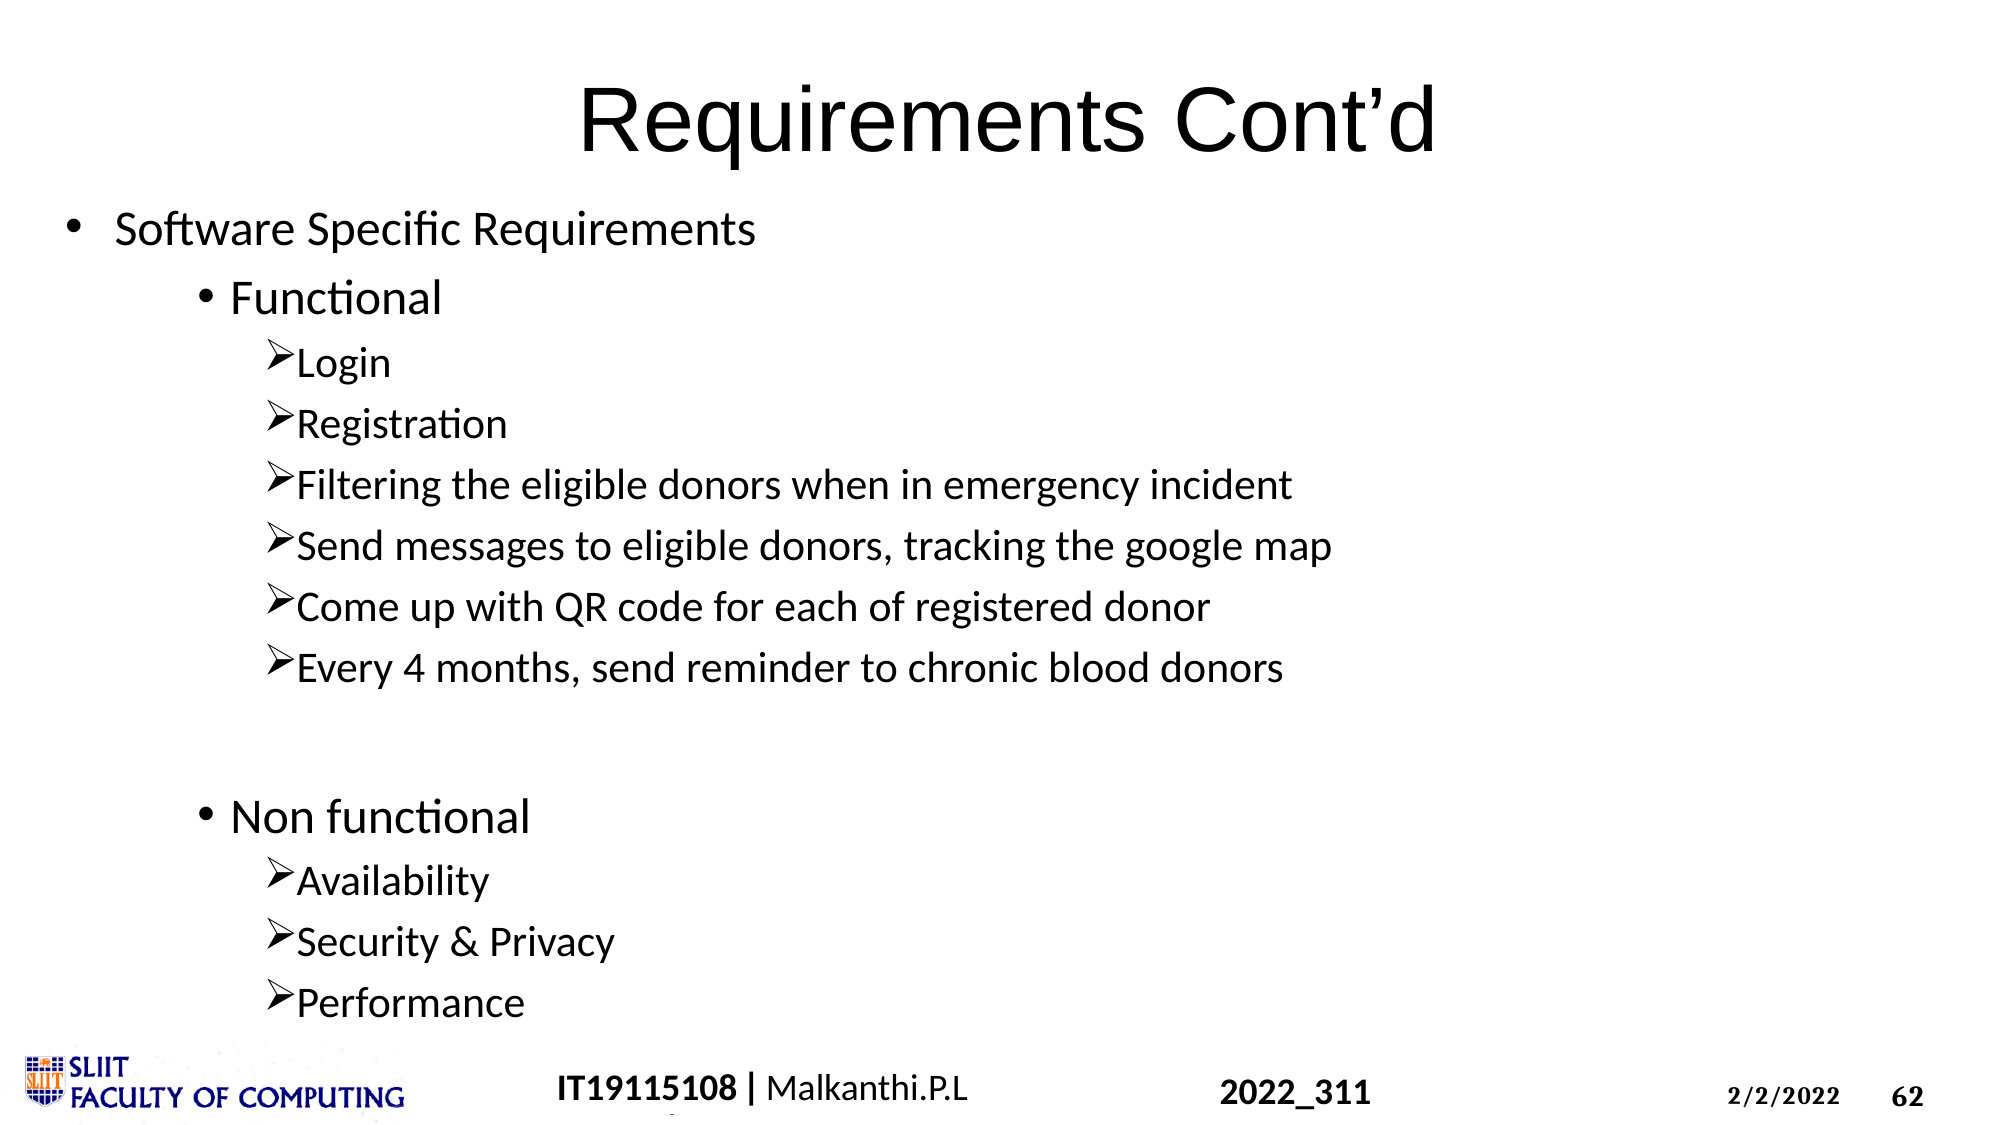

# Requirements Cont’d
Software Specific Requirements
Functional
Login
Registration
Filtering the eligible donors when in emergency incident
Send messages to eligible donors, tracking the google map
Come up with QR code for each of registered donor
Every 4 months, send reminder to chronic blood donors

Non functional
Availability
Security & Privacy
Performance

IT19115108 | Malkanthi.P.L
2022_311
IT18212150 | T.D. BALASOORIYA